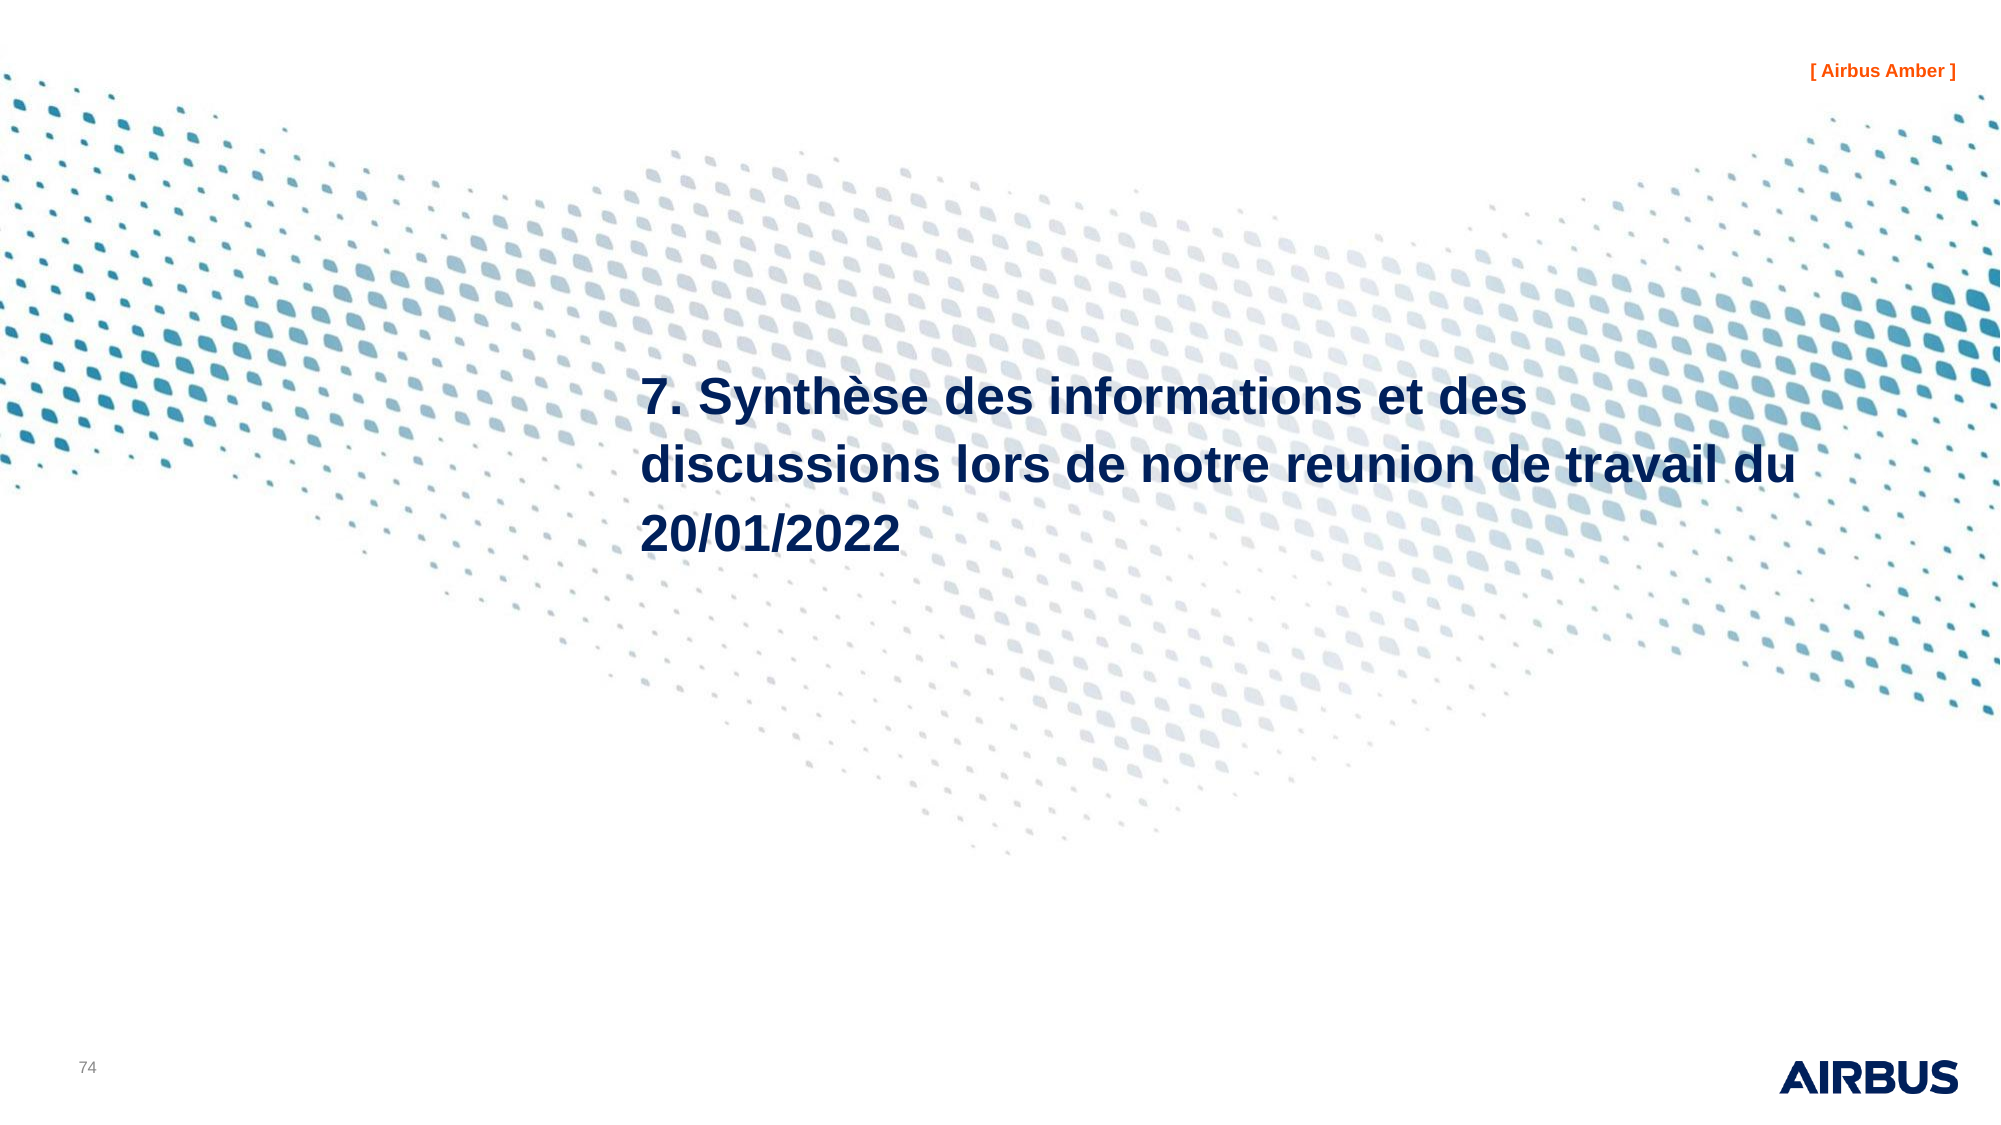

# 7. Synthèse des informations et des discussions lors de notre reunion de travail du 20/01/2022